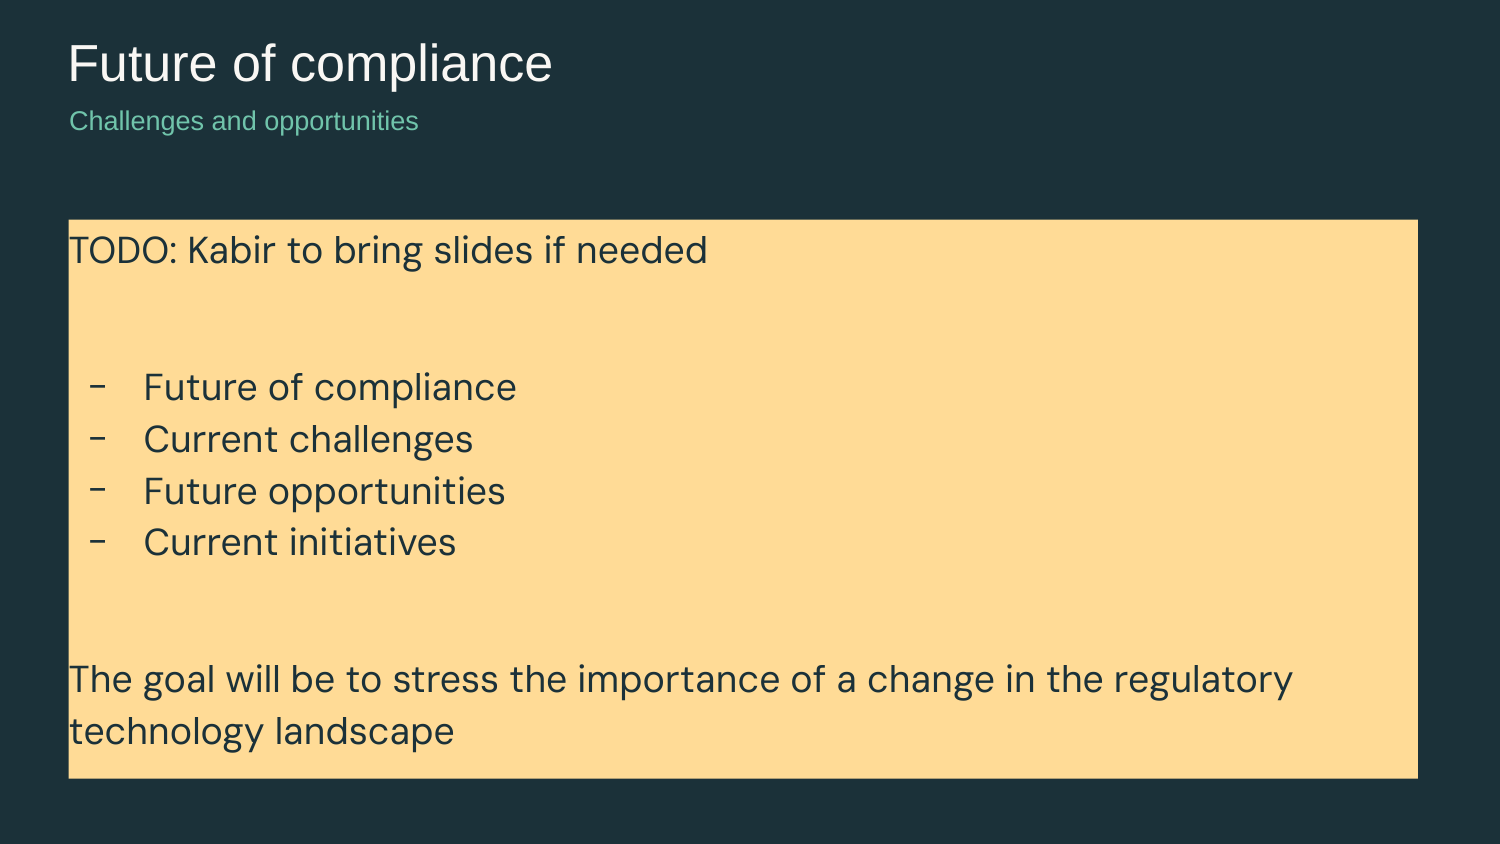

# Future of compliance
Challenges and opportunities
TODO: Kabir to bring slides if needed

Future of compliance
Current challenges
Future opportunities
Current initiatives

The goal will be to stress the importance of a change in the regulatory technology landscape